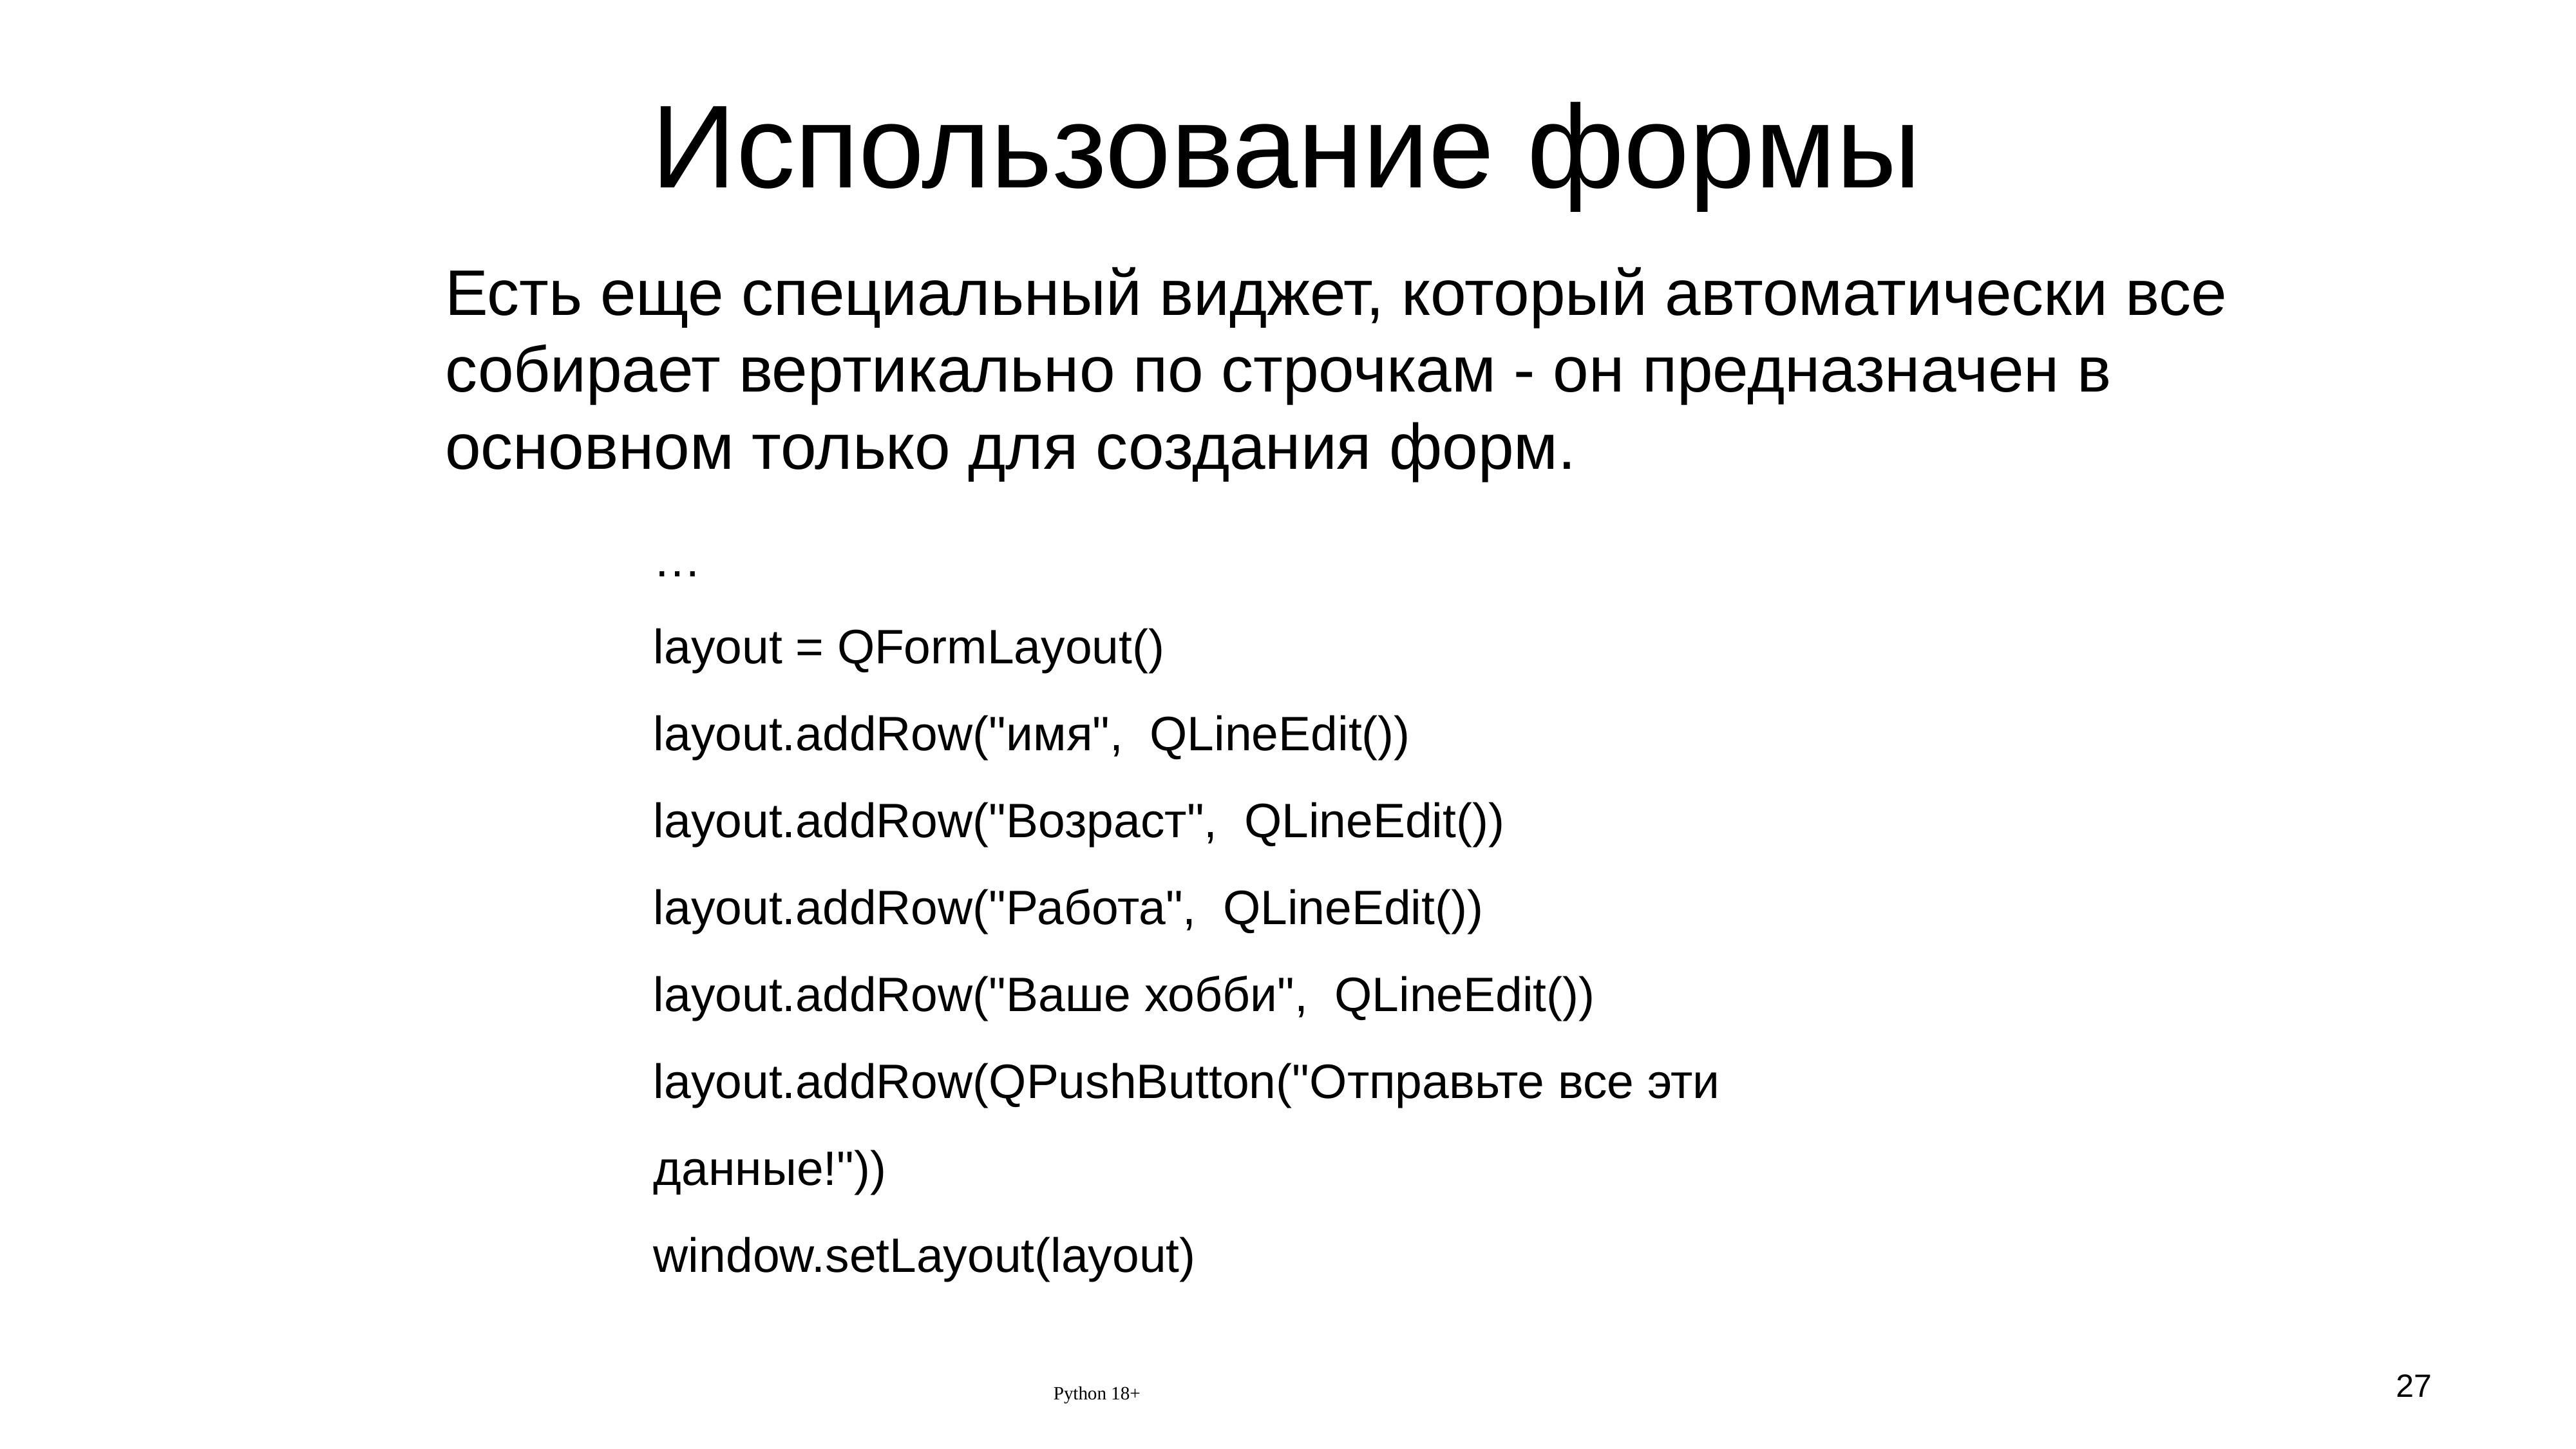

# Использование формы
Есть еще специальный виджет, который автоматически все собирает вертикально по строчкам - он предназначен в основном только для создания форм.
…
layout = QFormLayout()
layout.addRow("имя",  QLineEdit())
layout.addRow("Возраст",  QLineEdit())
layout.addRow("Работа",  QLineEdit())
layout.addRow("Ваше хобби",  QLineEdit())
layout.addRow(QPushButton("Отправьте все эти данные!"))
window.setLayout(layout)

Python 18+
27